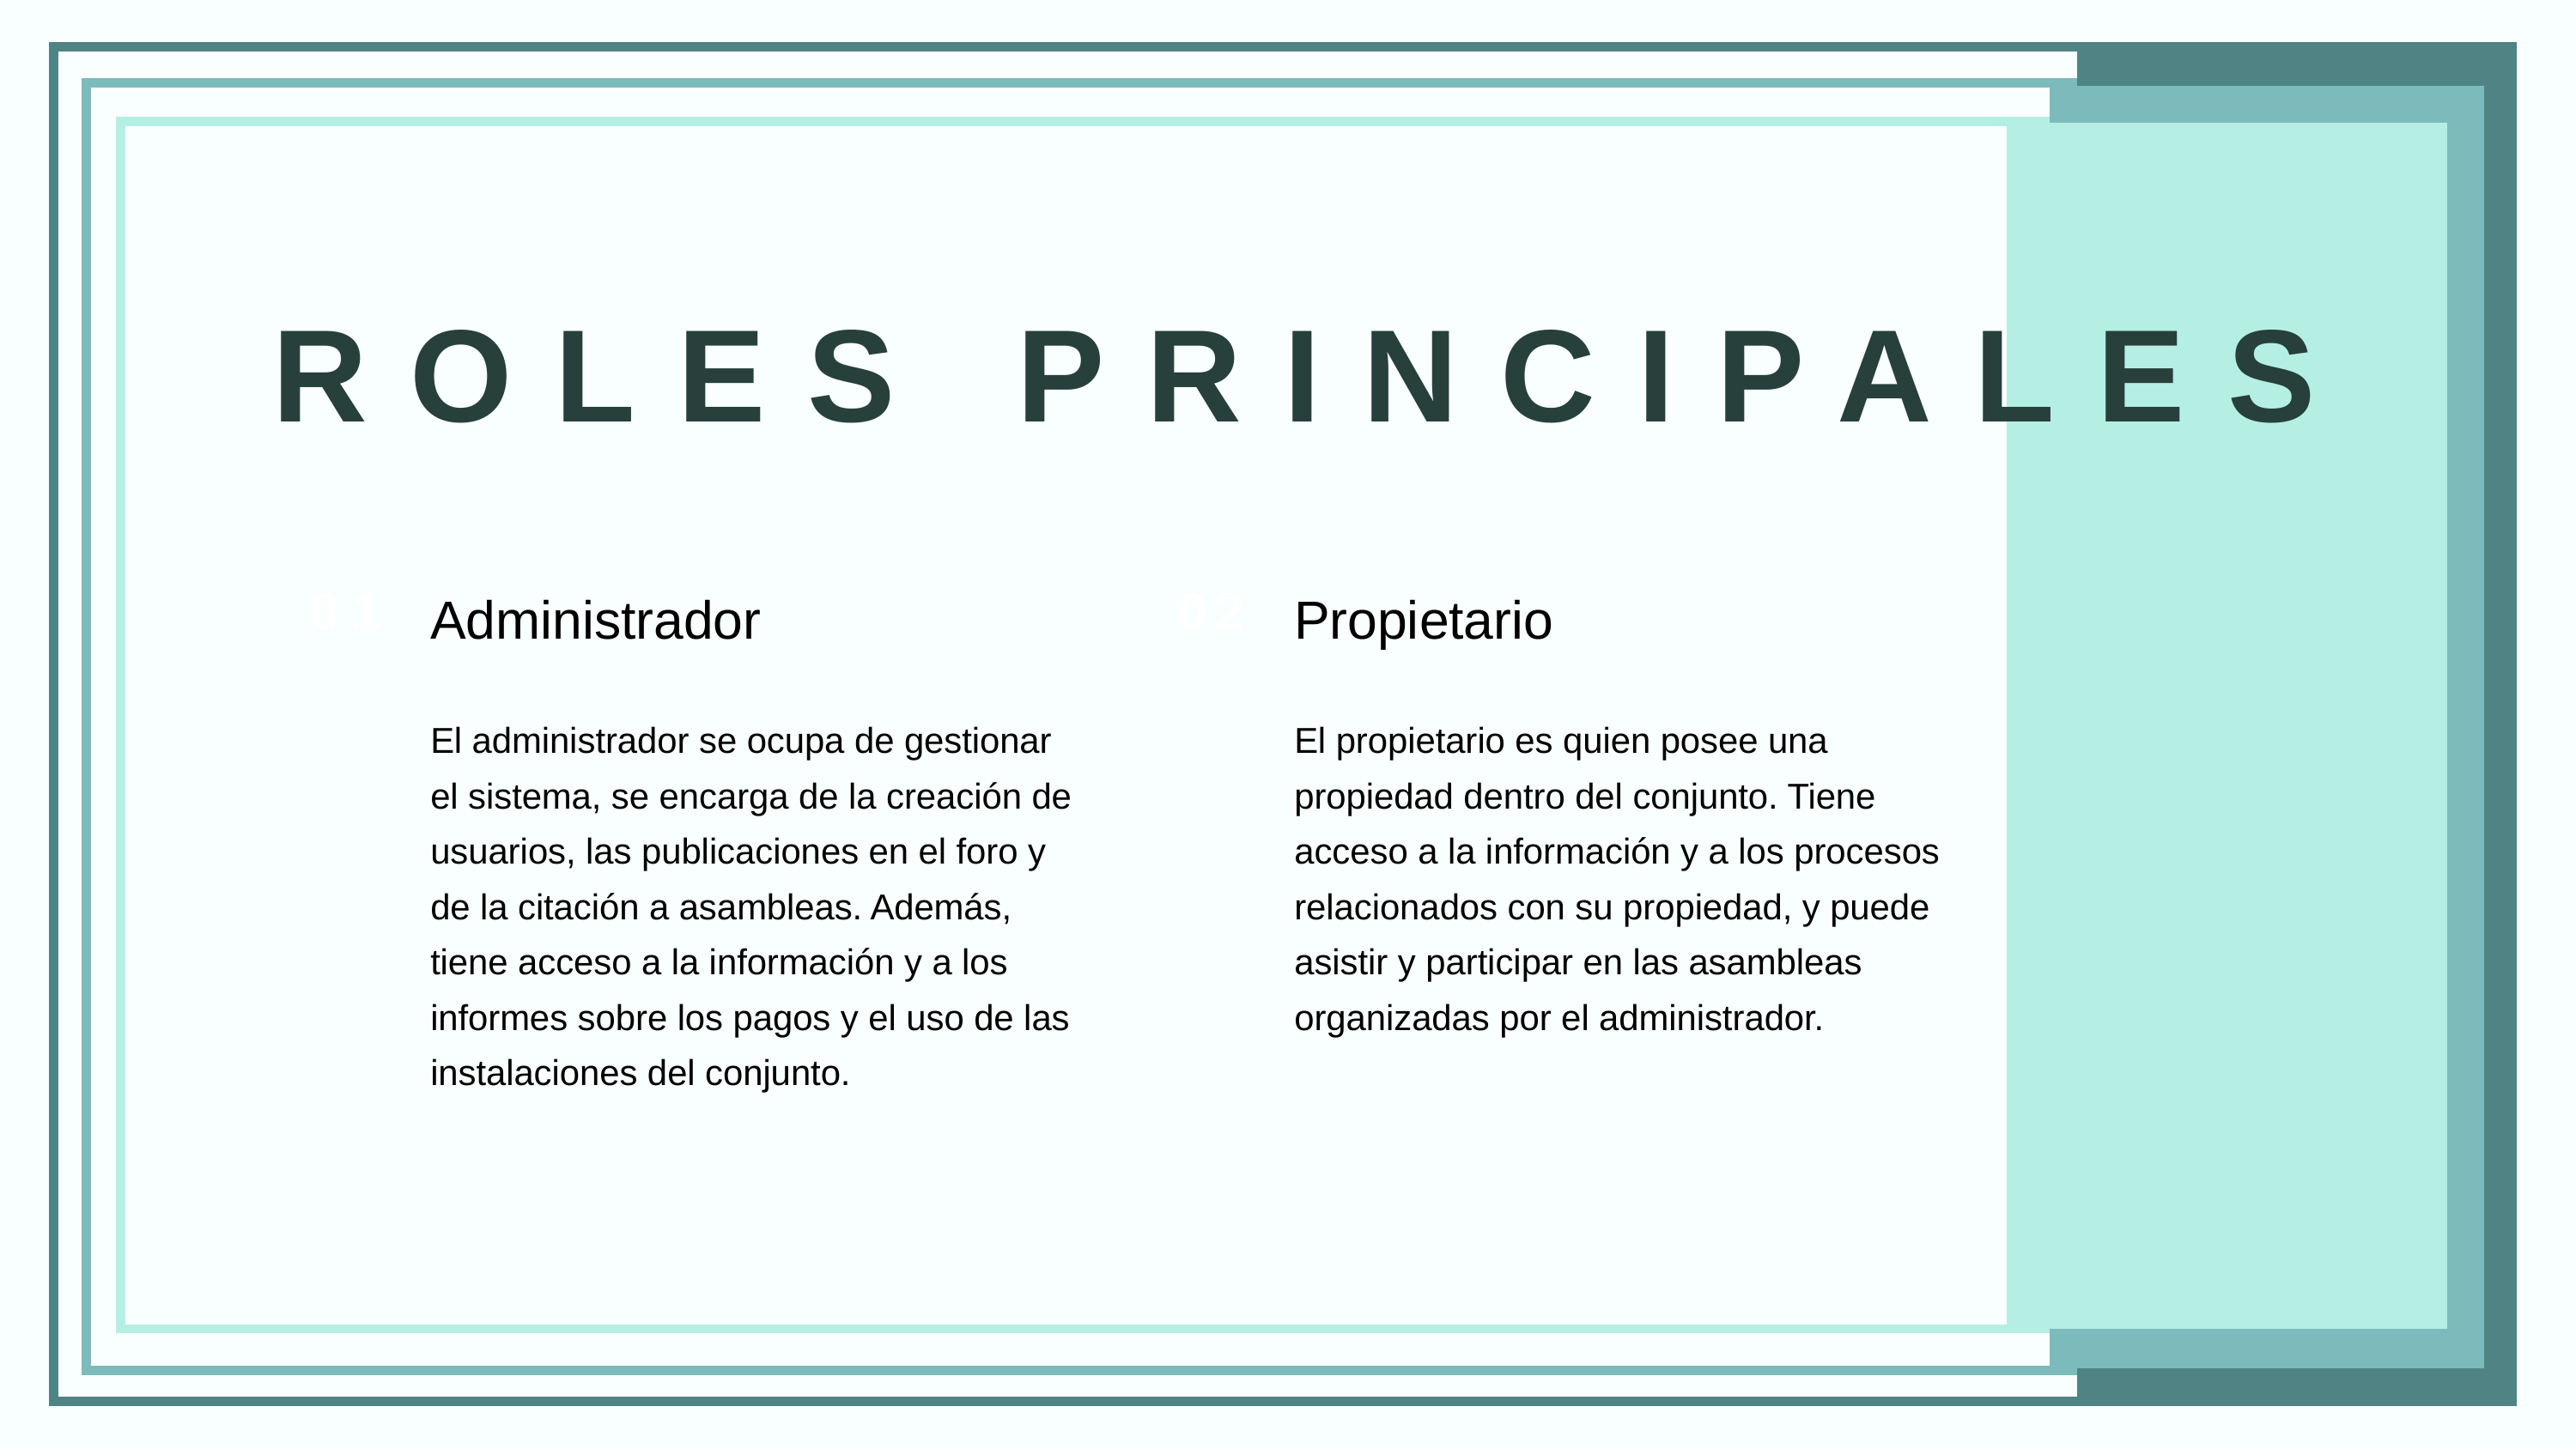

ROLES PRINCIPALES
Administrador

El administrador se ocupa de gestionar el sistema, se encarga de la creación de usuarios, las publicaciones en el foro y de la citación a asambleas. Además, tiene acceso a la información y a los informes sobre los pagos y el uso de las instalaciones del conjunto.
Propietario

El propietario es quien posee una propiedad dentro del conjunto. Tiene acceso a la información y a los procesos relacionados con su propiedad, y puede asistir y participar en las asambleas organizadas por el administrador.
01
02